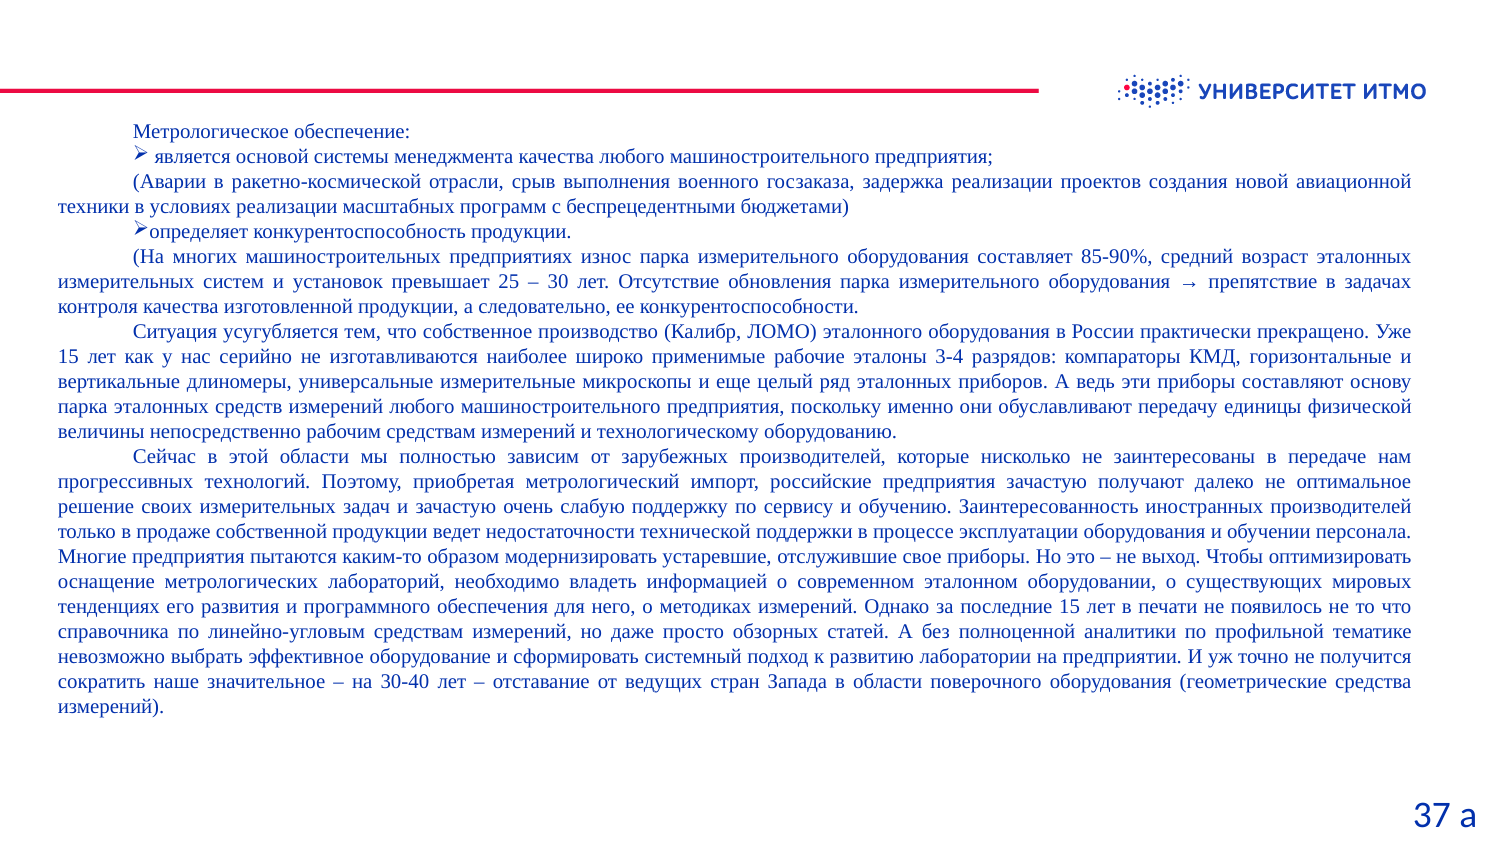

Метрологическое обеспечение:
 является основой системы менеджмента качества любого машиностроительного предприятия;
(Аварии в ракетно-космической отрасли, срыв выполнения военного госзаказа, задержка реализации проектов создания новой авиационной техники в условиях реализации масштабных программ с беспрецедентными бюджетами)
определяет конкурентоспособность продукции.
(На многих машиностроительных предприятиях износ парка измерительного оборудования составляет 85-90%, средний возраст эталонных измерительных систем и установок превышает 25 – 30 лет. Отсутствие обновления парка измерительного оборудования → препятствие в задачах контроля качества изготовленной продукции, а следовательно, ее конкурентоспособности.
Ситуация усугубляется тем, что собственное производство (Калибр, ЛОМО) эталонного оборудования в России практически прекращено. Уже 15 лет как у нас серийно не изготавливаются наиболее широко применимые рабочие эталоны 3-4 разрядов: компараторы КМД, горизонтальные и вертикальные длиномеры, универсальные измерительные микроскопы и еще целый ряд эталонных приборов. А ведь эти приборы составляют основу парка эталонных средств измерений любого машиностроительного предприятия, поскольку именно они обуславливают передачу единицы физической величины непосредственно рабочим средствам измерений и технологическому оборудованию.
Сейчас в этой области мы полностью зависим от зарубежных производителей, которые нисколько не заинтересованы в передаче нам прогрессивных технологий. Поэтому, приобретая метрологический импорт, российские предприятия зачастую получают далеко не оптимальное решение своих измерительных задач и зачастую очень слабую поддержку по сервису и обучению. Заинтересованность иностранных производителей только в продаже собственной продукции ведет недостаточности технической поддержки в процессе эксплуатации оборудования и обучении персонала. Многие предприятия пытаются каким-то образом модернизировать устаревшие, отслужившие свое приборы. Но это – не выход. Чтобы оптимизировать оснащение метрологических лабораторий, необходимо владеть информацией о современном эталонном оборудовании, о существующих мировых тенденциях его развития и программного обеспечения для него, о методиках измерений. Однако за последние 15 лет в печати не появилось не то что справочника по линейно-угловым средствам измерений, но даже просто обзорных статей. А без полноценной аналитики по профильной тематике невозможно выбрать эффективное оборудование и сформировать системный подход к развитию лаборатории на предприятии. И уж точно не получится сократить наше значительное – на 30-40 лет – отставание от ведущих стран Запада в области поверочного оборудования (геометрические средства измерений).

    37 a